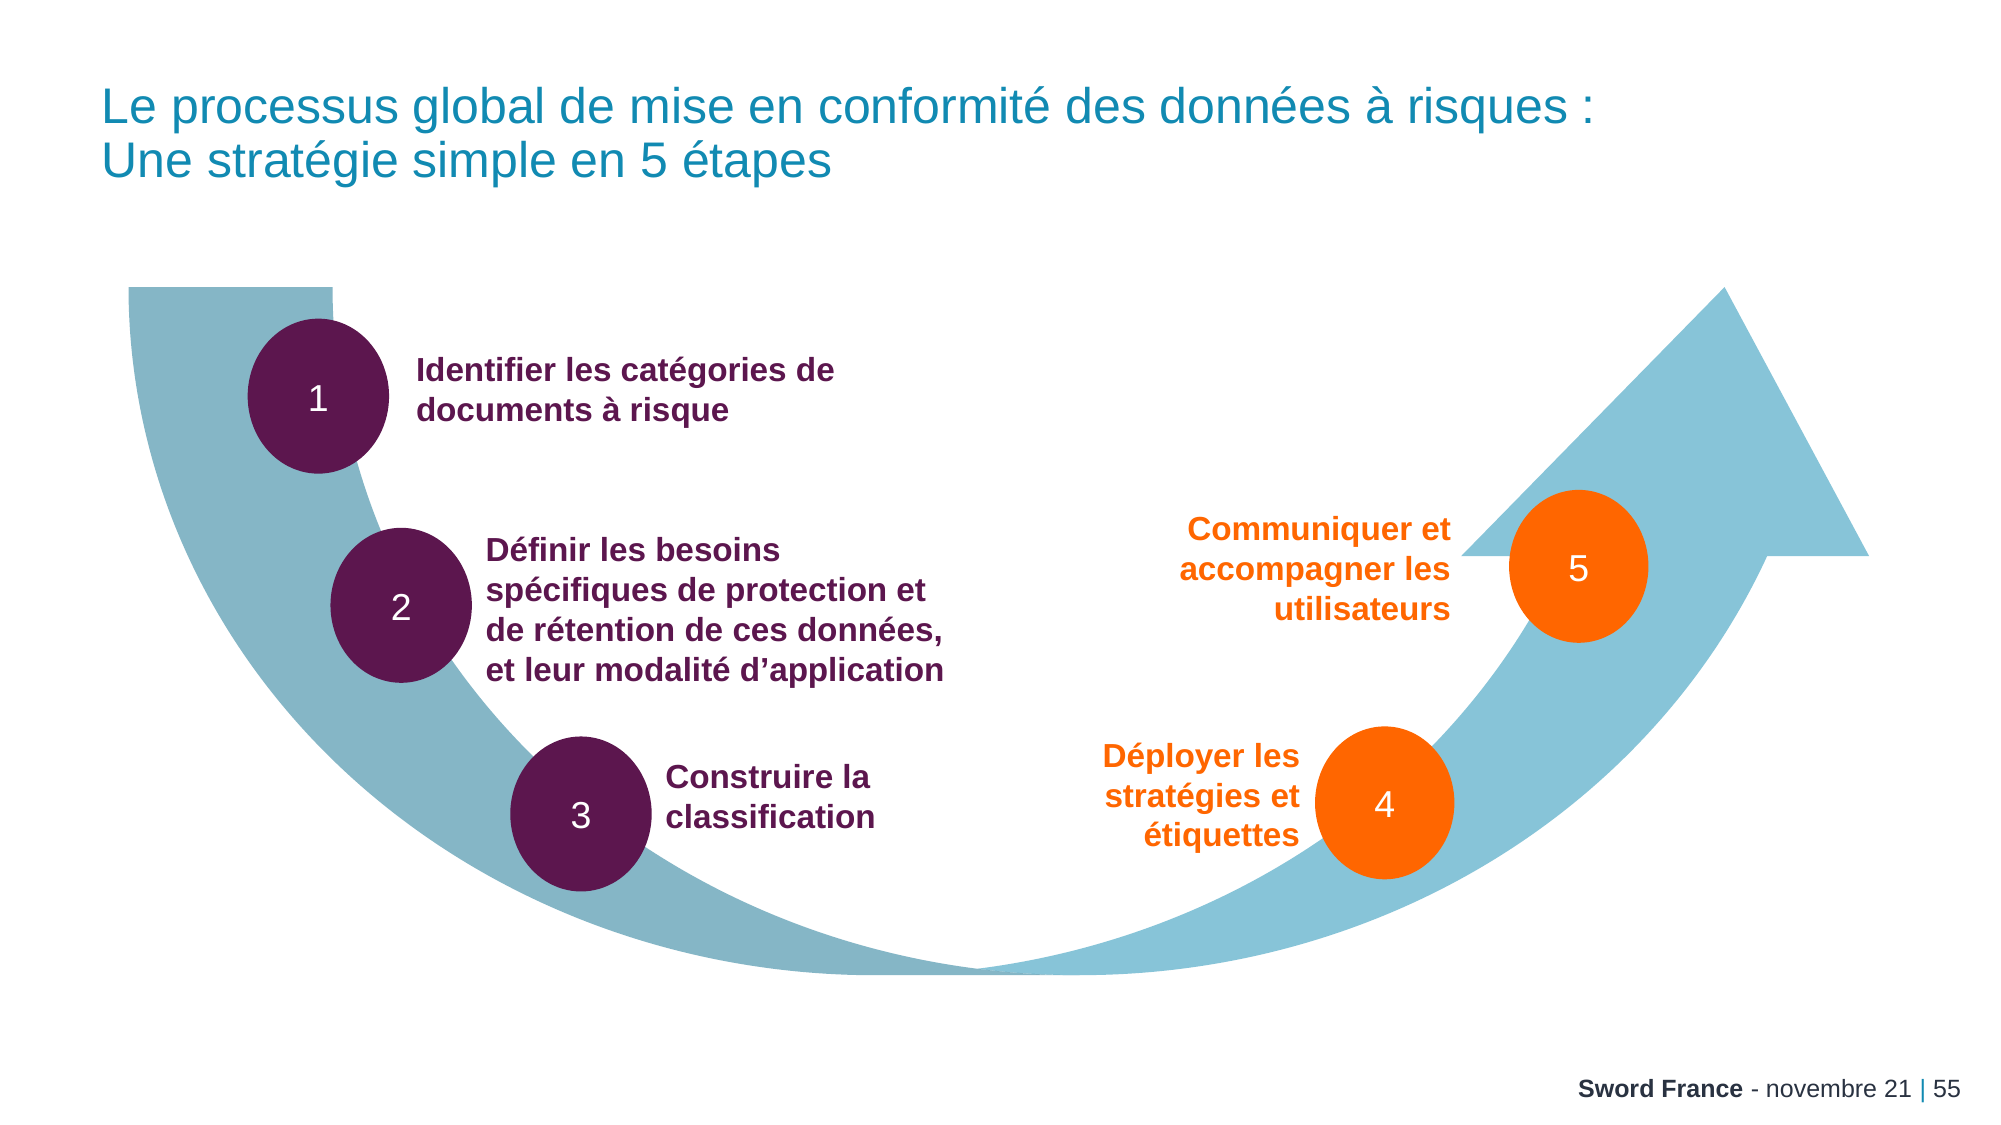

# Le processus global de mise en conformité des données à risques : Une stratégie simple en 5 étapes

1
Identifier les catégories de documents à risque
5
Communiquer et accompagner les utilisateurs
Définir les besoins spécifiques de protection et de rétention de ces données, et leur modalité d’application
2
Déployer les stratégies et étiquettes
4
3
Construire la classification